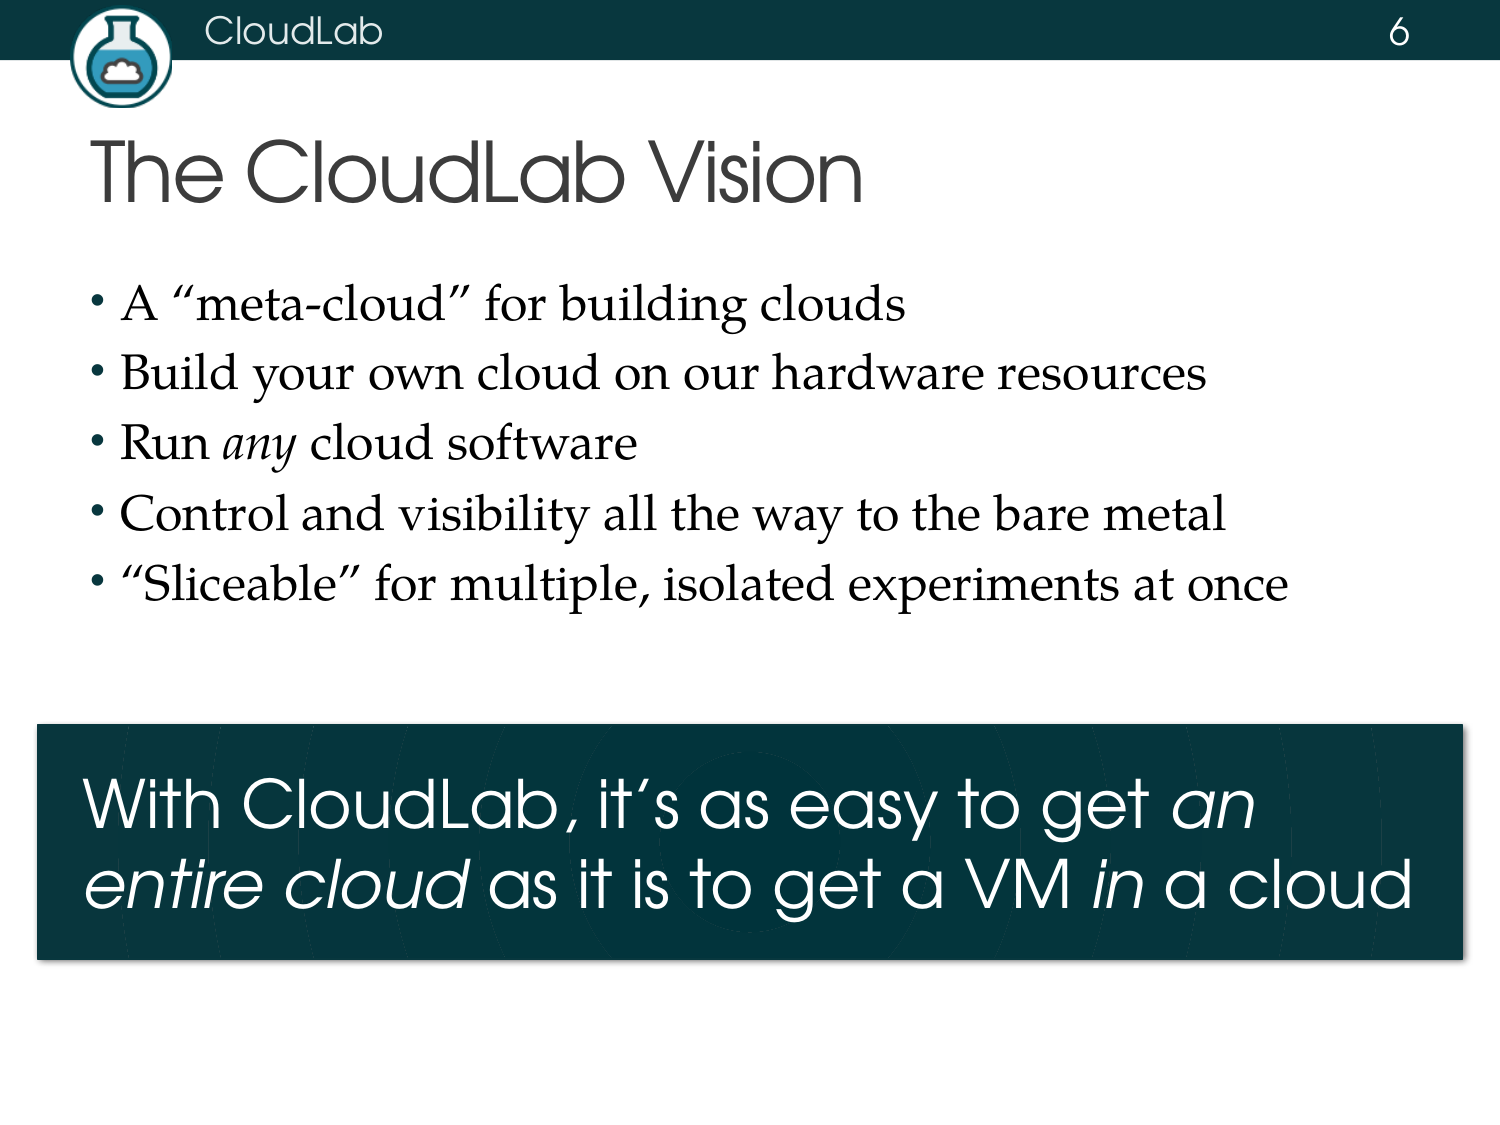

6
# The CloudLab Vision
A “meta-cloud” for building clouds
Build your own cloud on our hardware resources
Run any cloud software
Control and visibility all the way to the bare metal
“Sliceable” for multiple, isolated experiments at once

With CloudLab, it’s as easy to get an entire cloud as it is to get a VM in a cloud